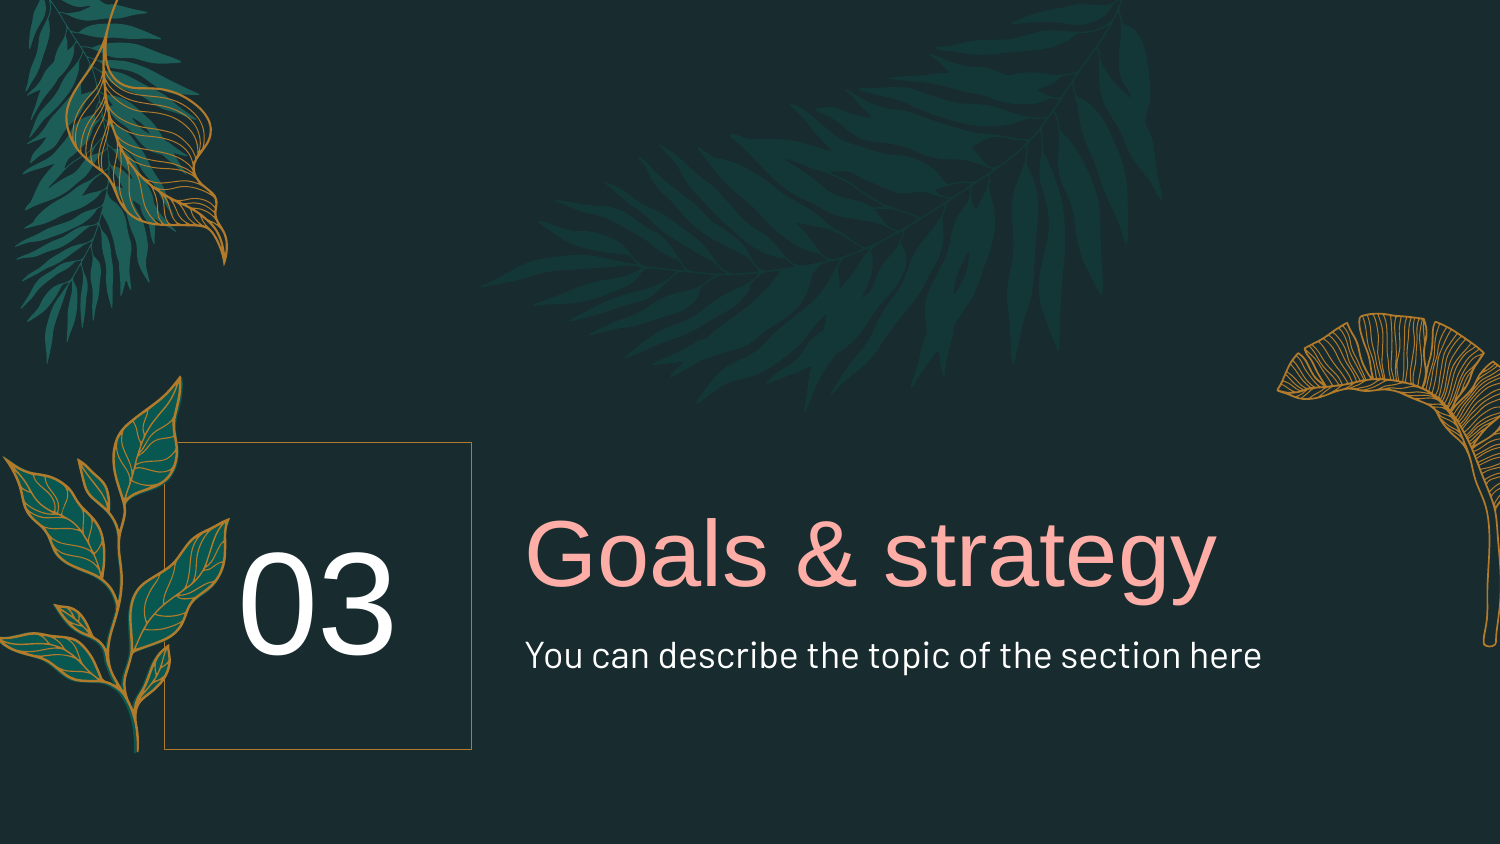

03
# Goals & strategy
You can describe the topic of the section here